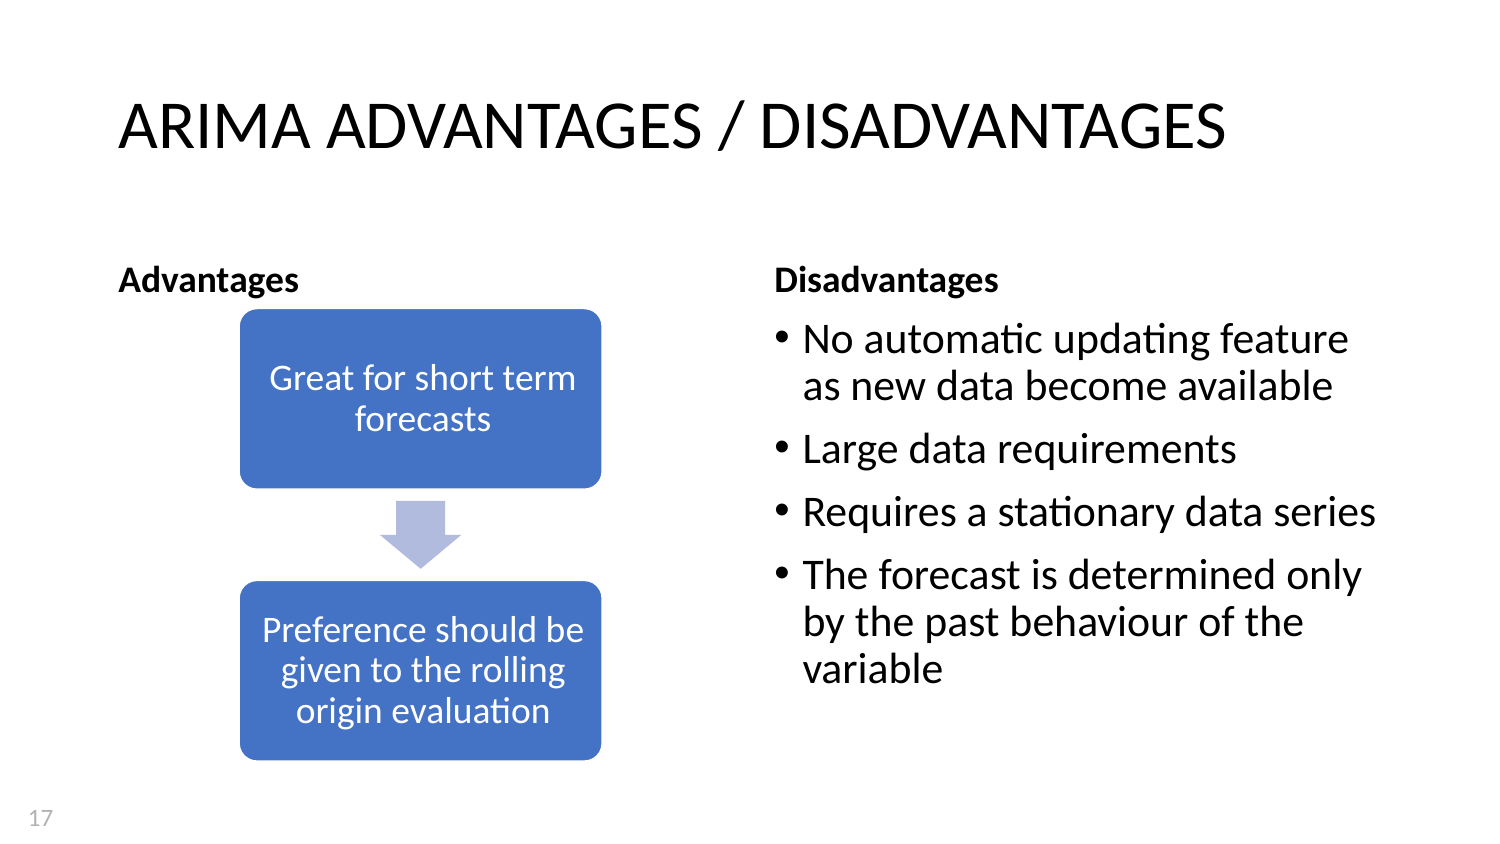

# ARIMA Advantages / disadvantages
Advantages
Disadvantages
Great for short term forecasts

Preference should be given to the rolling origin evaluation
No automatic updating feature as new data become available
Large data requirements
Requires a stationary data series
The forecast is determined only by the past behaviour of the variable

17